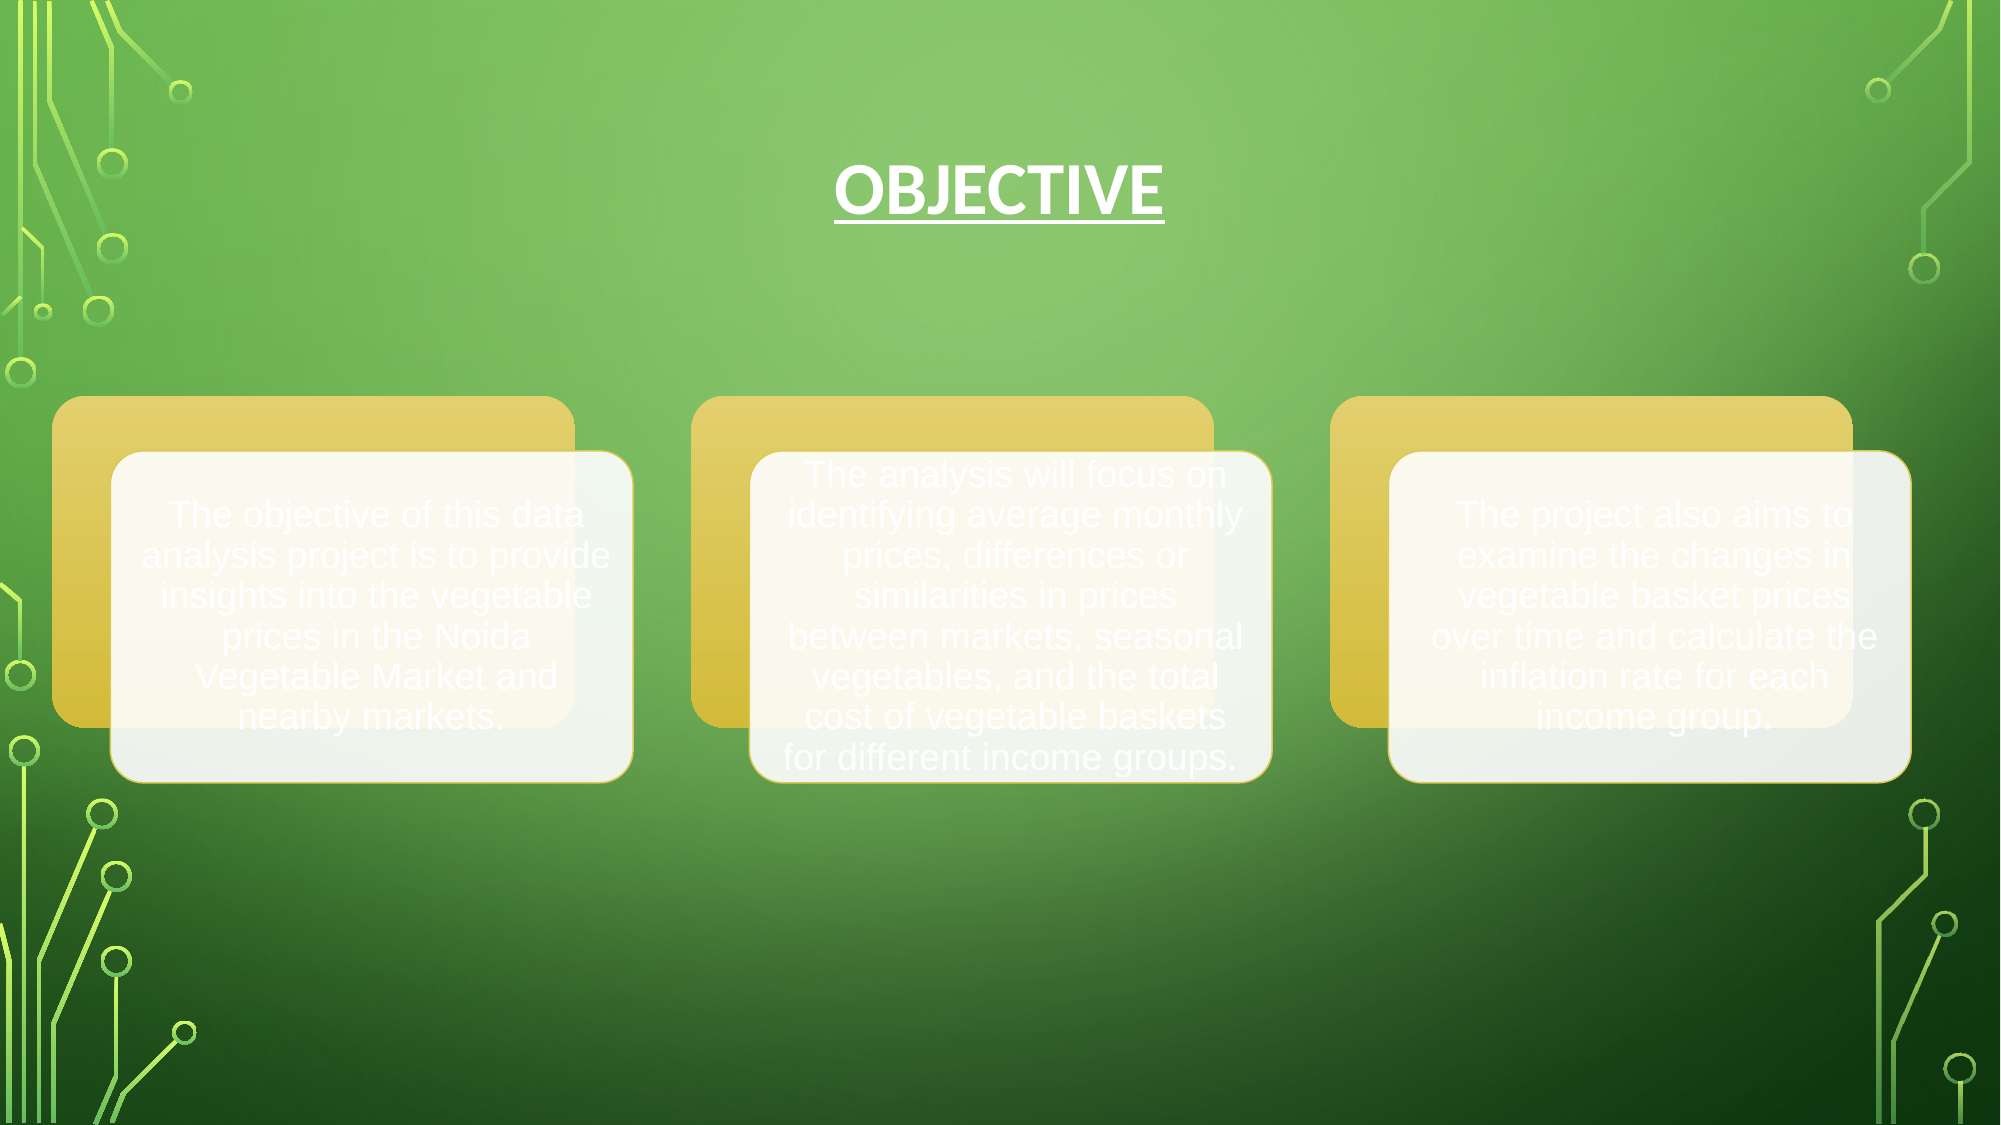

# OBJECTIVE
The objective of this data analysis project is to provide insights into the vegetable prices in the Noida Vegetable Market and nearby markets.
The analysis will focus on identifying average monthly prices, differences or similarities in prices between markets, seasonal vegetables, and the total cost of vegetable baskets for different income groups.
The project also aims to examine the changes in vegetable basket prices over time and calculate the inflation rate for each income group.